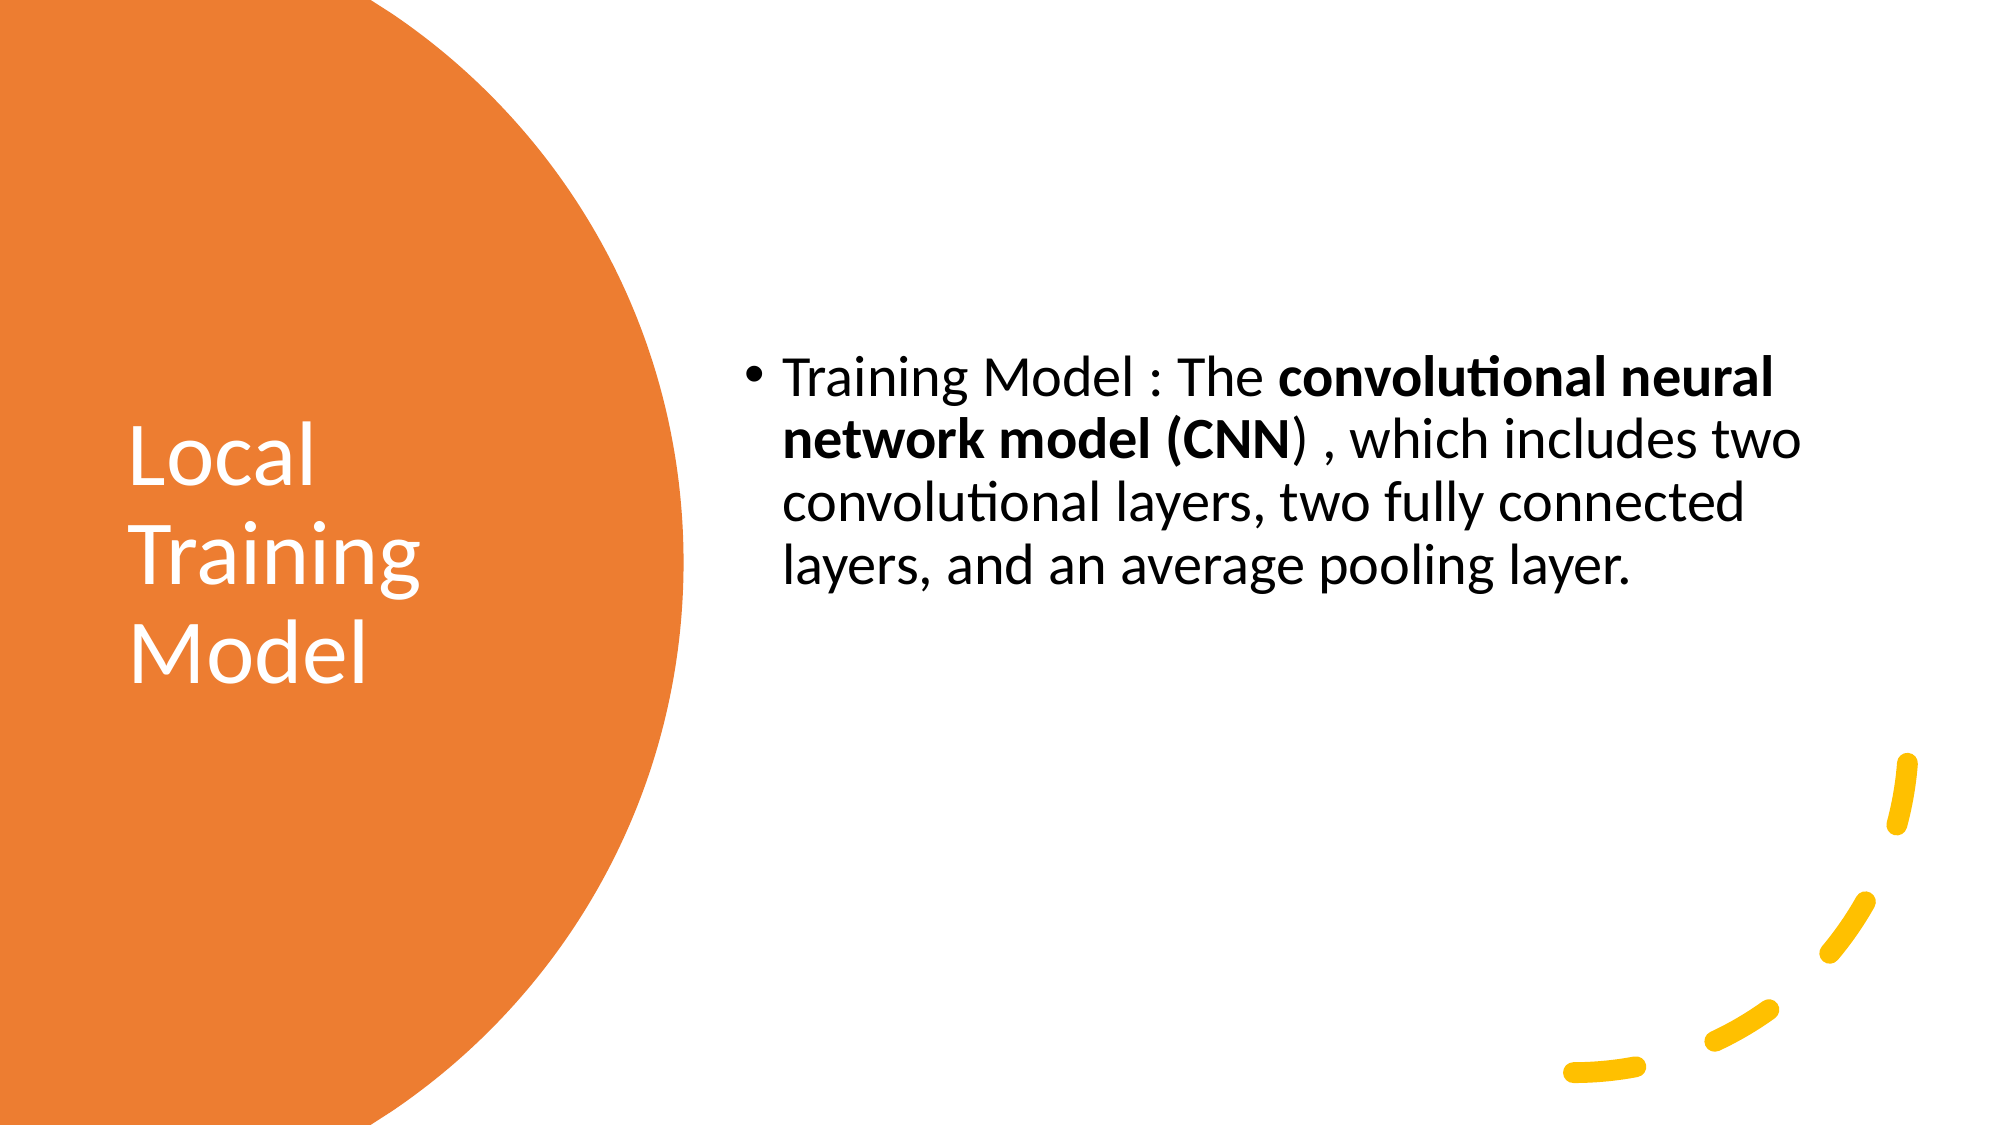

Training Model : The convolutional neural network model (CNN) , which includes two convolutional layers, two fully connected layers, and an average pooling layer.

# Local Training Model